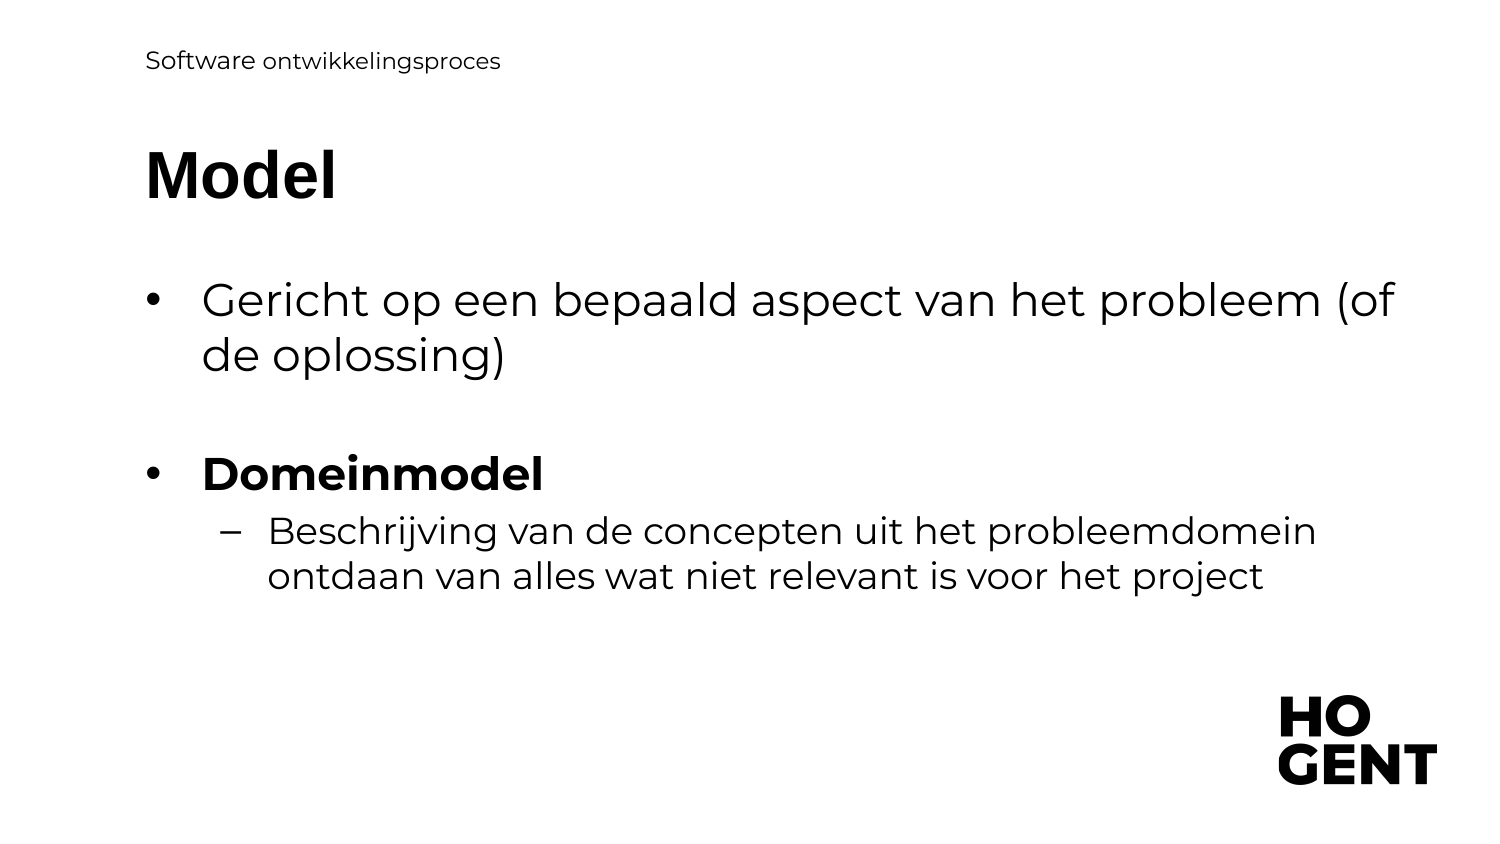

Software ontwikkelingsproces
# Model
Gericht op een bepaald aspect van het probleem (of de oplossing)
Domeinmodel
Beschrijving van de concepten uit het probleemdomein ontdaan van alles wat niet relevant is voor het project